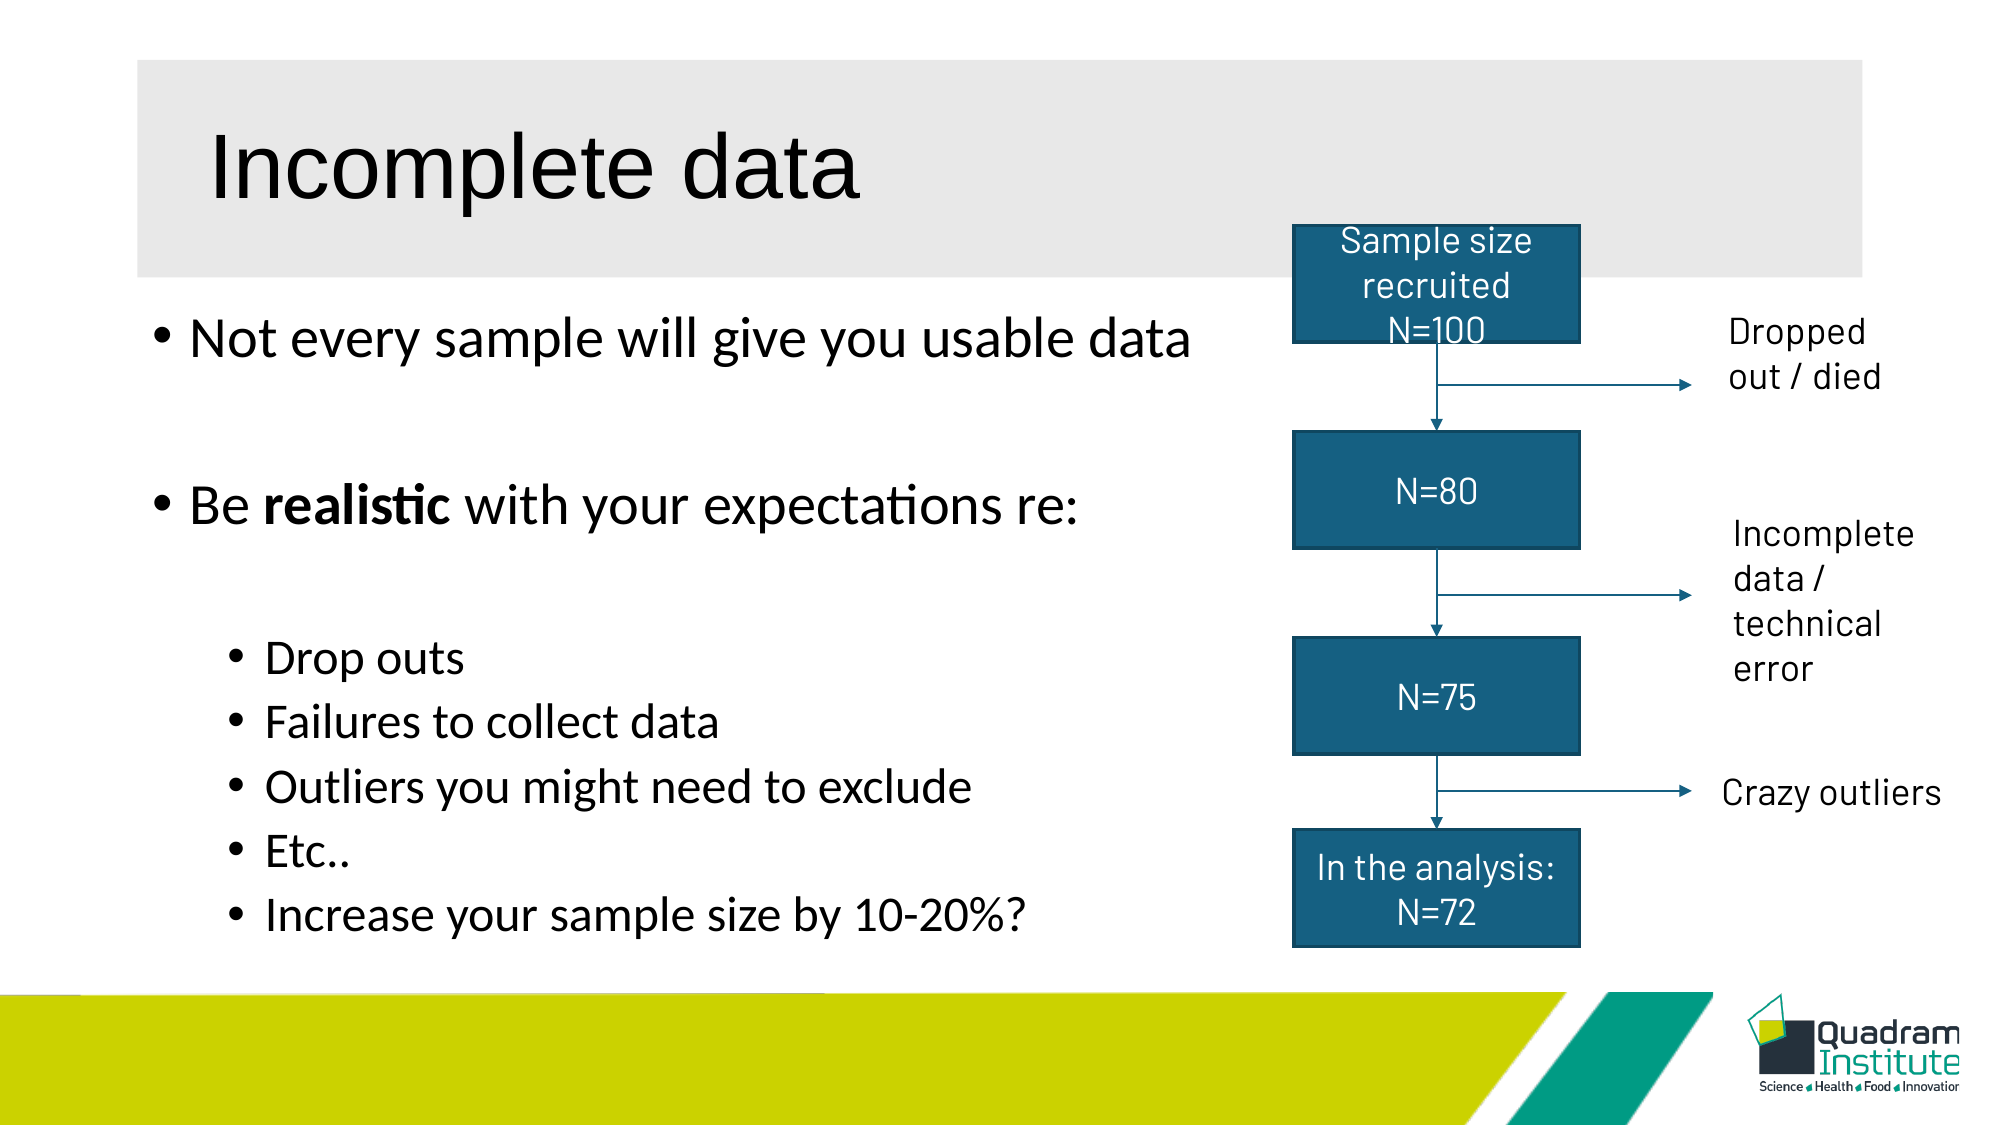

# Incomplete data
Sample size recruited N=100
Not every sample will give you usable data

Be realistic with your expectations re:

Drop outs
Failures to collect data
Outliers you might need to exclude
Etc..
Increase your sample size by 10-20%?
Dropped out / died
N=80
Incomplete data / technical error
N=75
Crazy outliers
In the analysis:
N=72